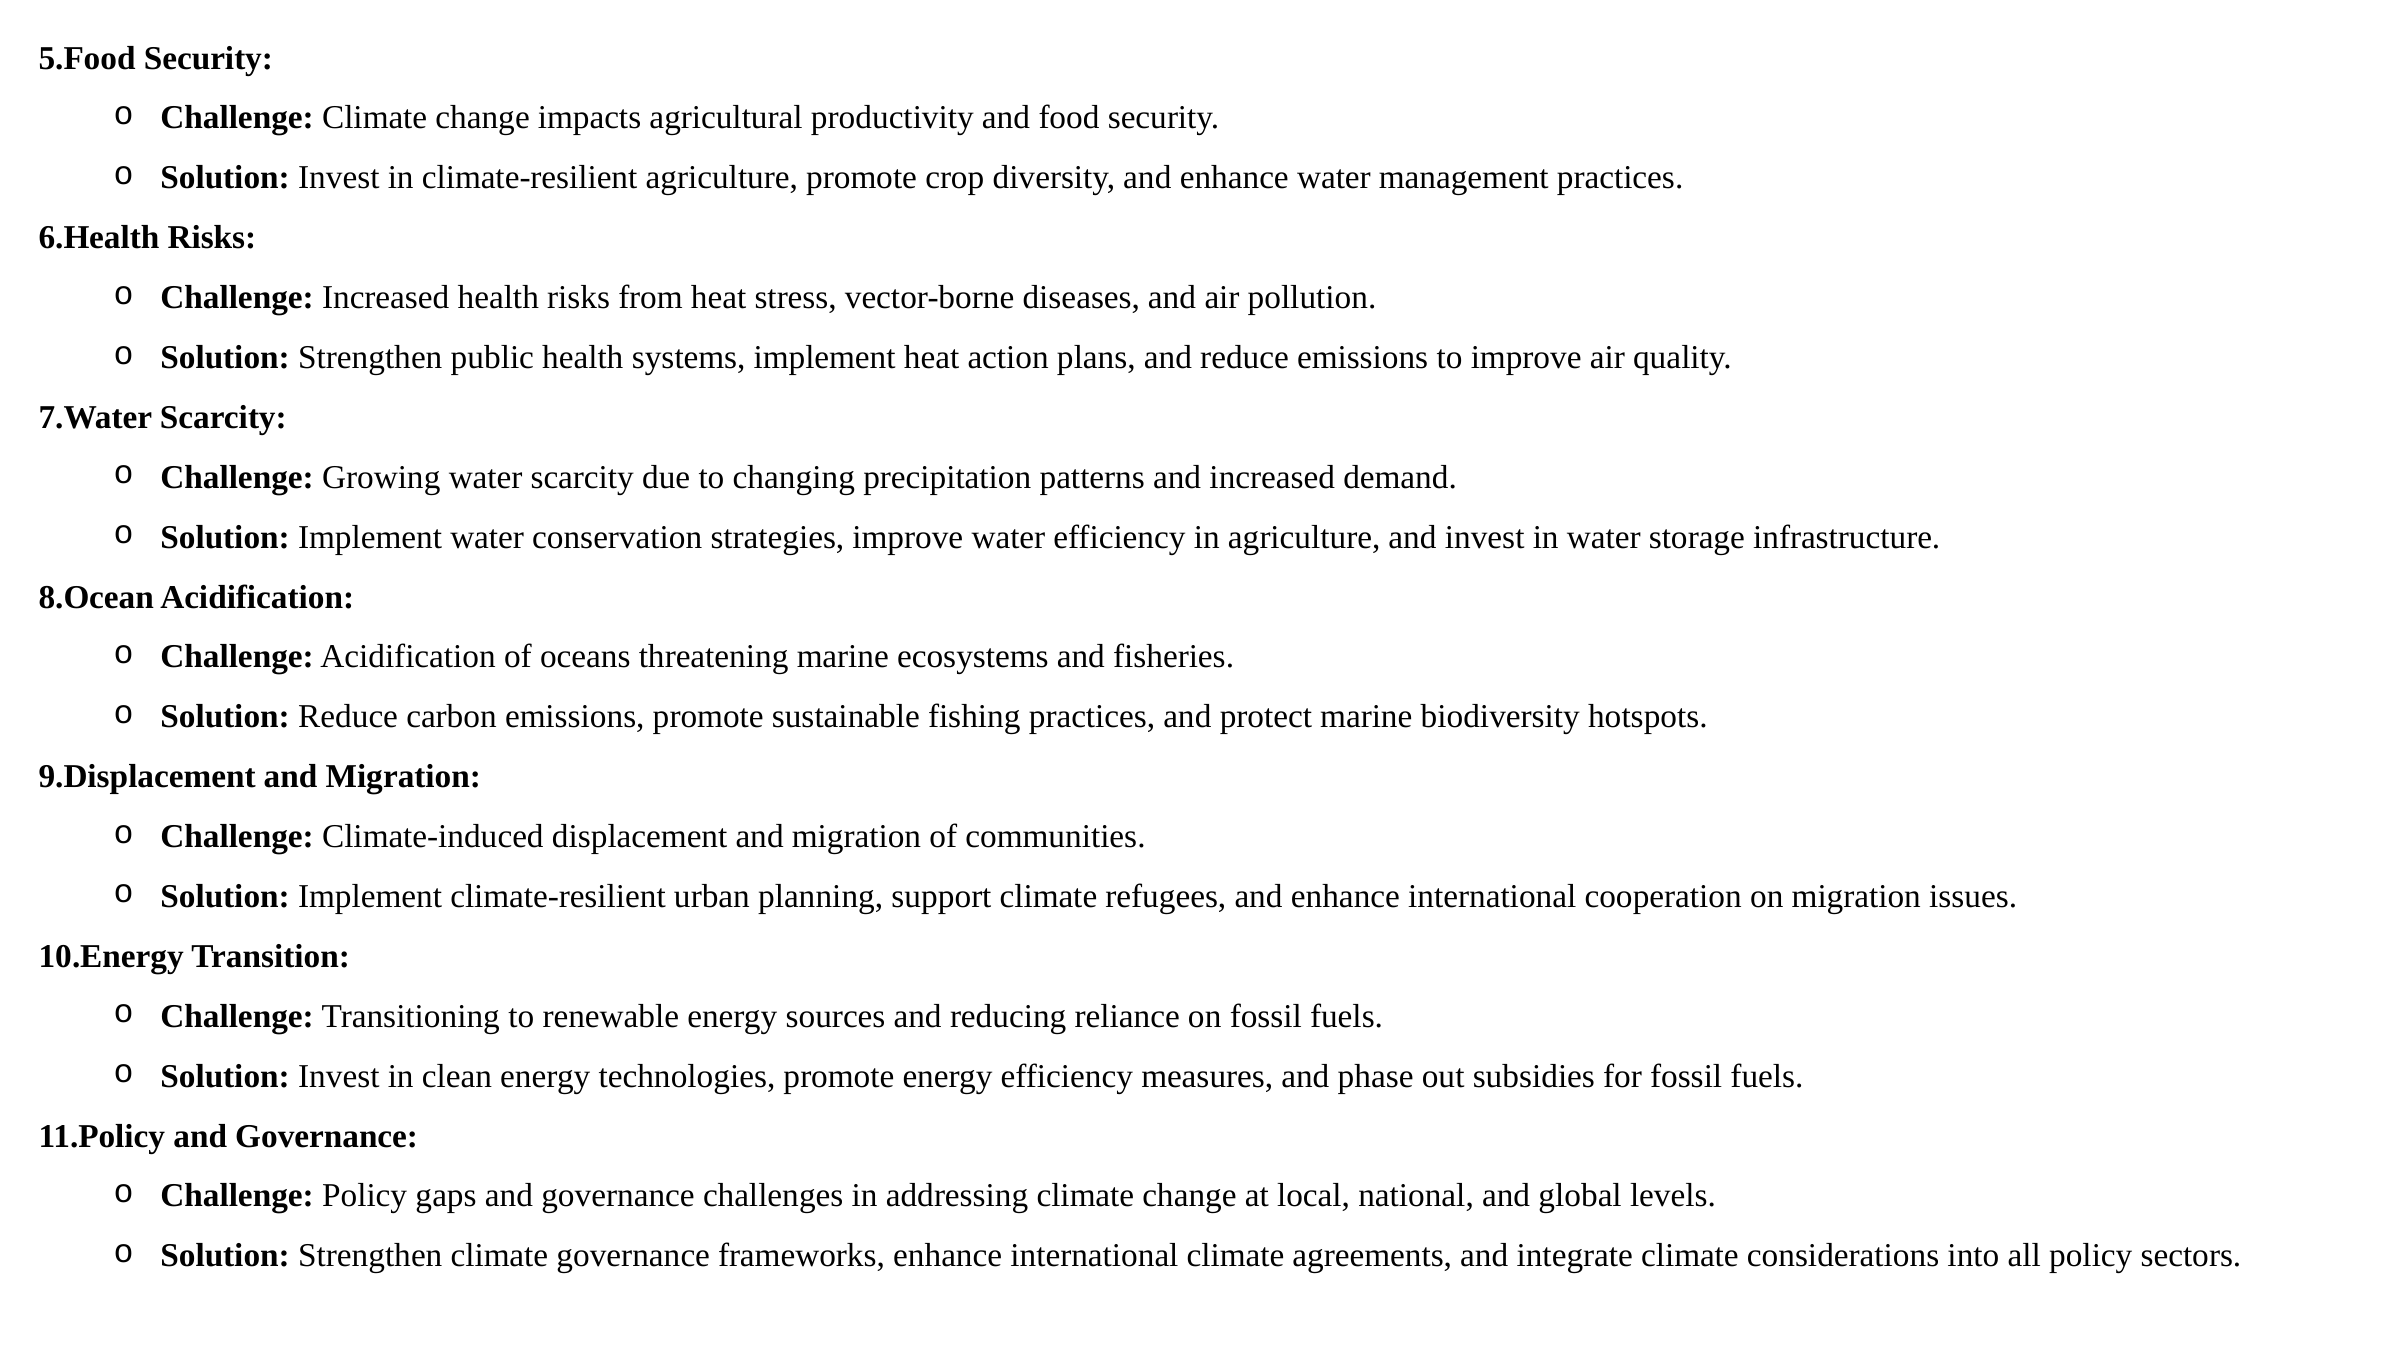

5.Food Security:
Challenge: Climate change impacts agricultural productivity and food security.
Solution: Invest in climate-resilient agriculture, promote crop diversity, and enhance water management practices.
6.Health Risks:
Challenge: Increased health risks from heat stress, vector-borne diseases, and air pollution.
Solution: Strengthen public health systems, implement heat action plans, and reduce emissions to improve air quality.
7.Water Scarcity:
Challenge: Growing water scarcity due to changing precipitation patterns and increased demand.
Solution: Implement water conservation strategies, improve water efficiency in agriculture, and invest in water storage infrastructure.
8.Ocean Acidification:
Challenge: Acidification of oceans threatening marine ecosystems and fisheries.
Solution: Reduce carbon emissions, promote sustainable fishing practices, and protect marine biodiversity hotspots.
9.Displacement and Migration:
Challenge: Climate-induced displacement and migration of communities.
Solution: Implement climate-resilient urban planning, support climate refugees, and enhance international cooperation on migration issues.
10.Energy Transition:
Challenge: Transitioning to renewable energy sources and reducing reliance on fossil fuels.
Solution: Invest in clean energy technologies, promote energy efficiency measures, and phase out subsidies for fossil fuels.
11.Policy and Governance:
Challenge: Policy gaps and governance challenges in addressing climate change at local, national, and global levels.
Solution: Strengthen climate governance frameworks, enhance international climate agreements, and integrate climate considerations into all policy sectors.